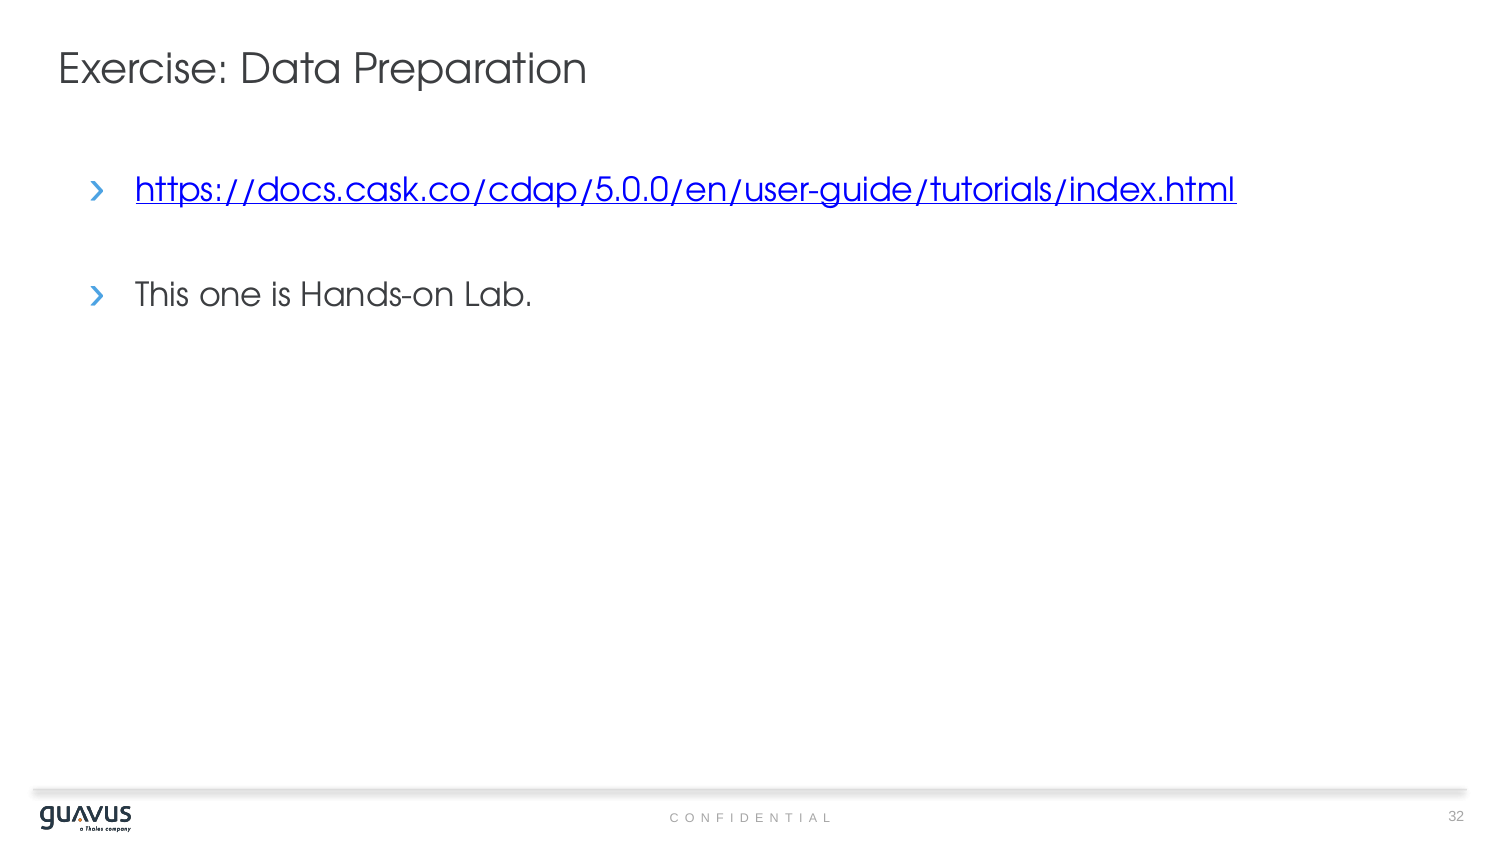

# Exercise: Data Preparation
https://docs.cask.co/cdap/5.0.0/en/user-guide/tutorials/index.html

This one is Hands-on Lab.